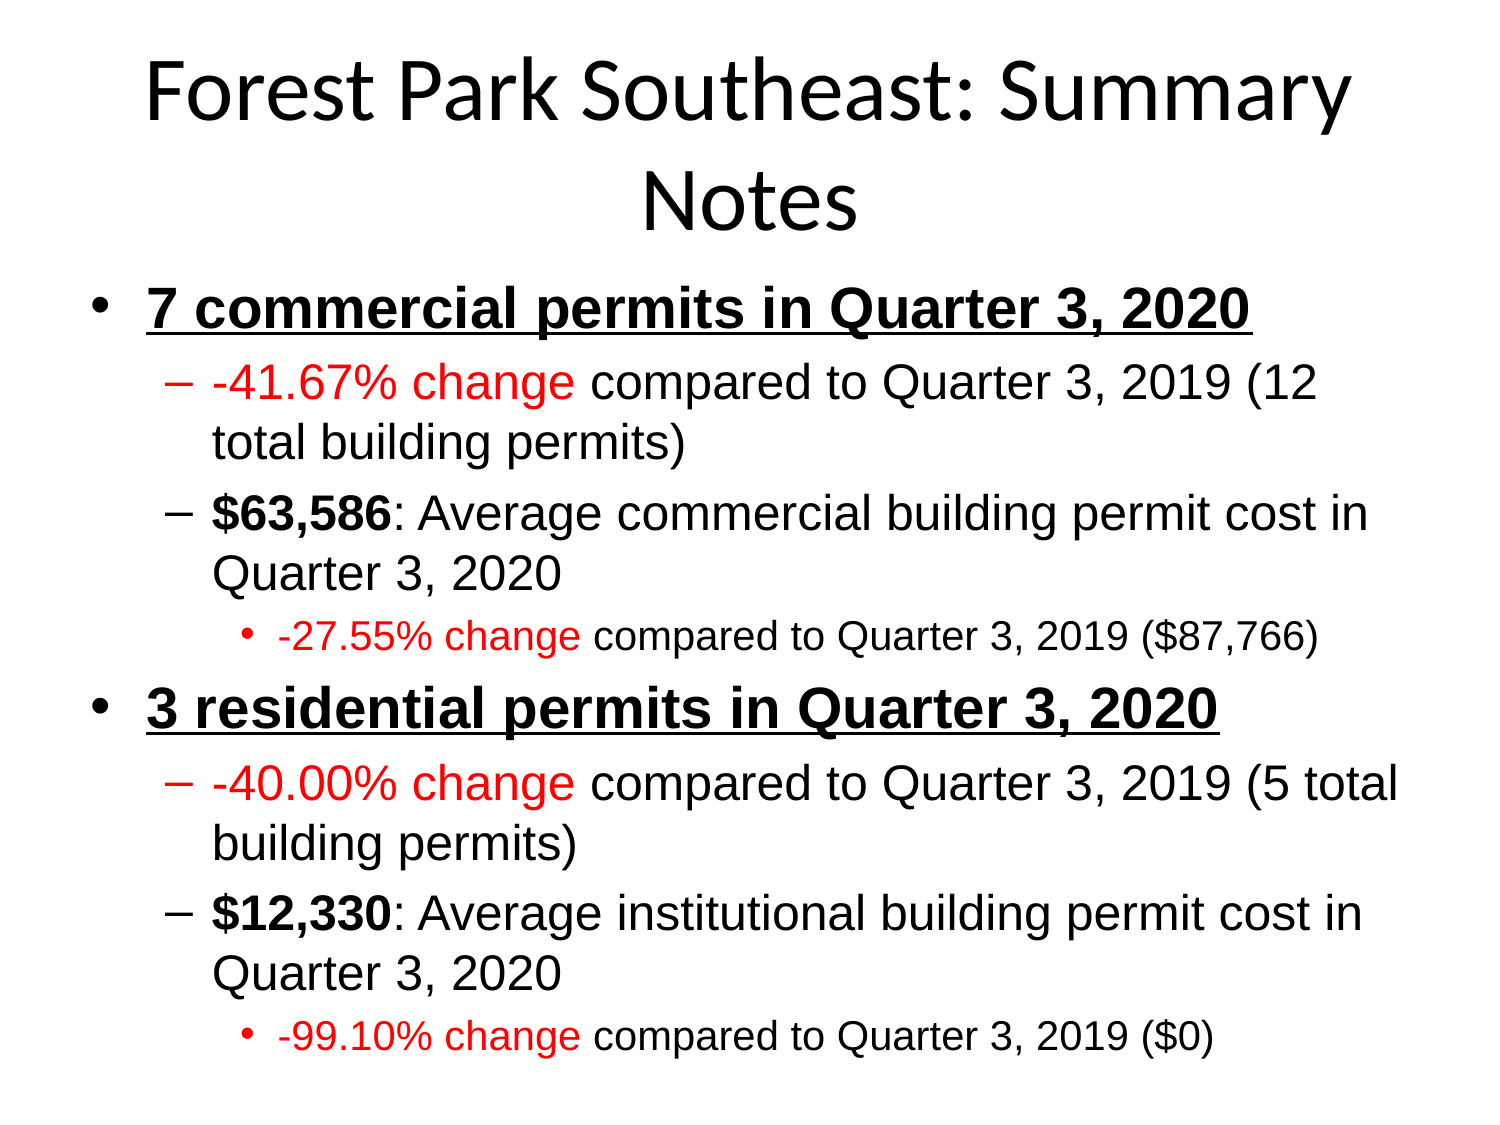

# Forest Park Southeast: Summary Notes
7 commercial permits in Quarter 3, 2020
-41.67% change compared to Quarter 3, 2019 (12 total building permits)
$63,586: Average commercial building permit cost in Quarter 3, 2020
-27.55% change compared to Quarter 3, 2019 ($87,766)
3 residential permits in Quarter 3, 2020
-40.00% change compared to Quarter 3, 2019 (5 total building permits)
$12,330: Average institutional building permit cost in Quarter 3, 2020
-99.10% change compared to Quarter 3, 2019 ($0)